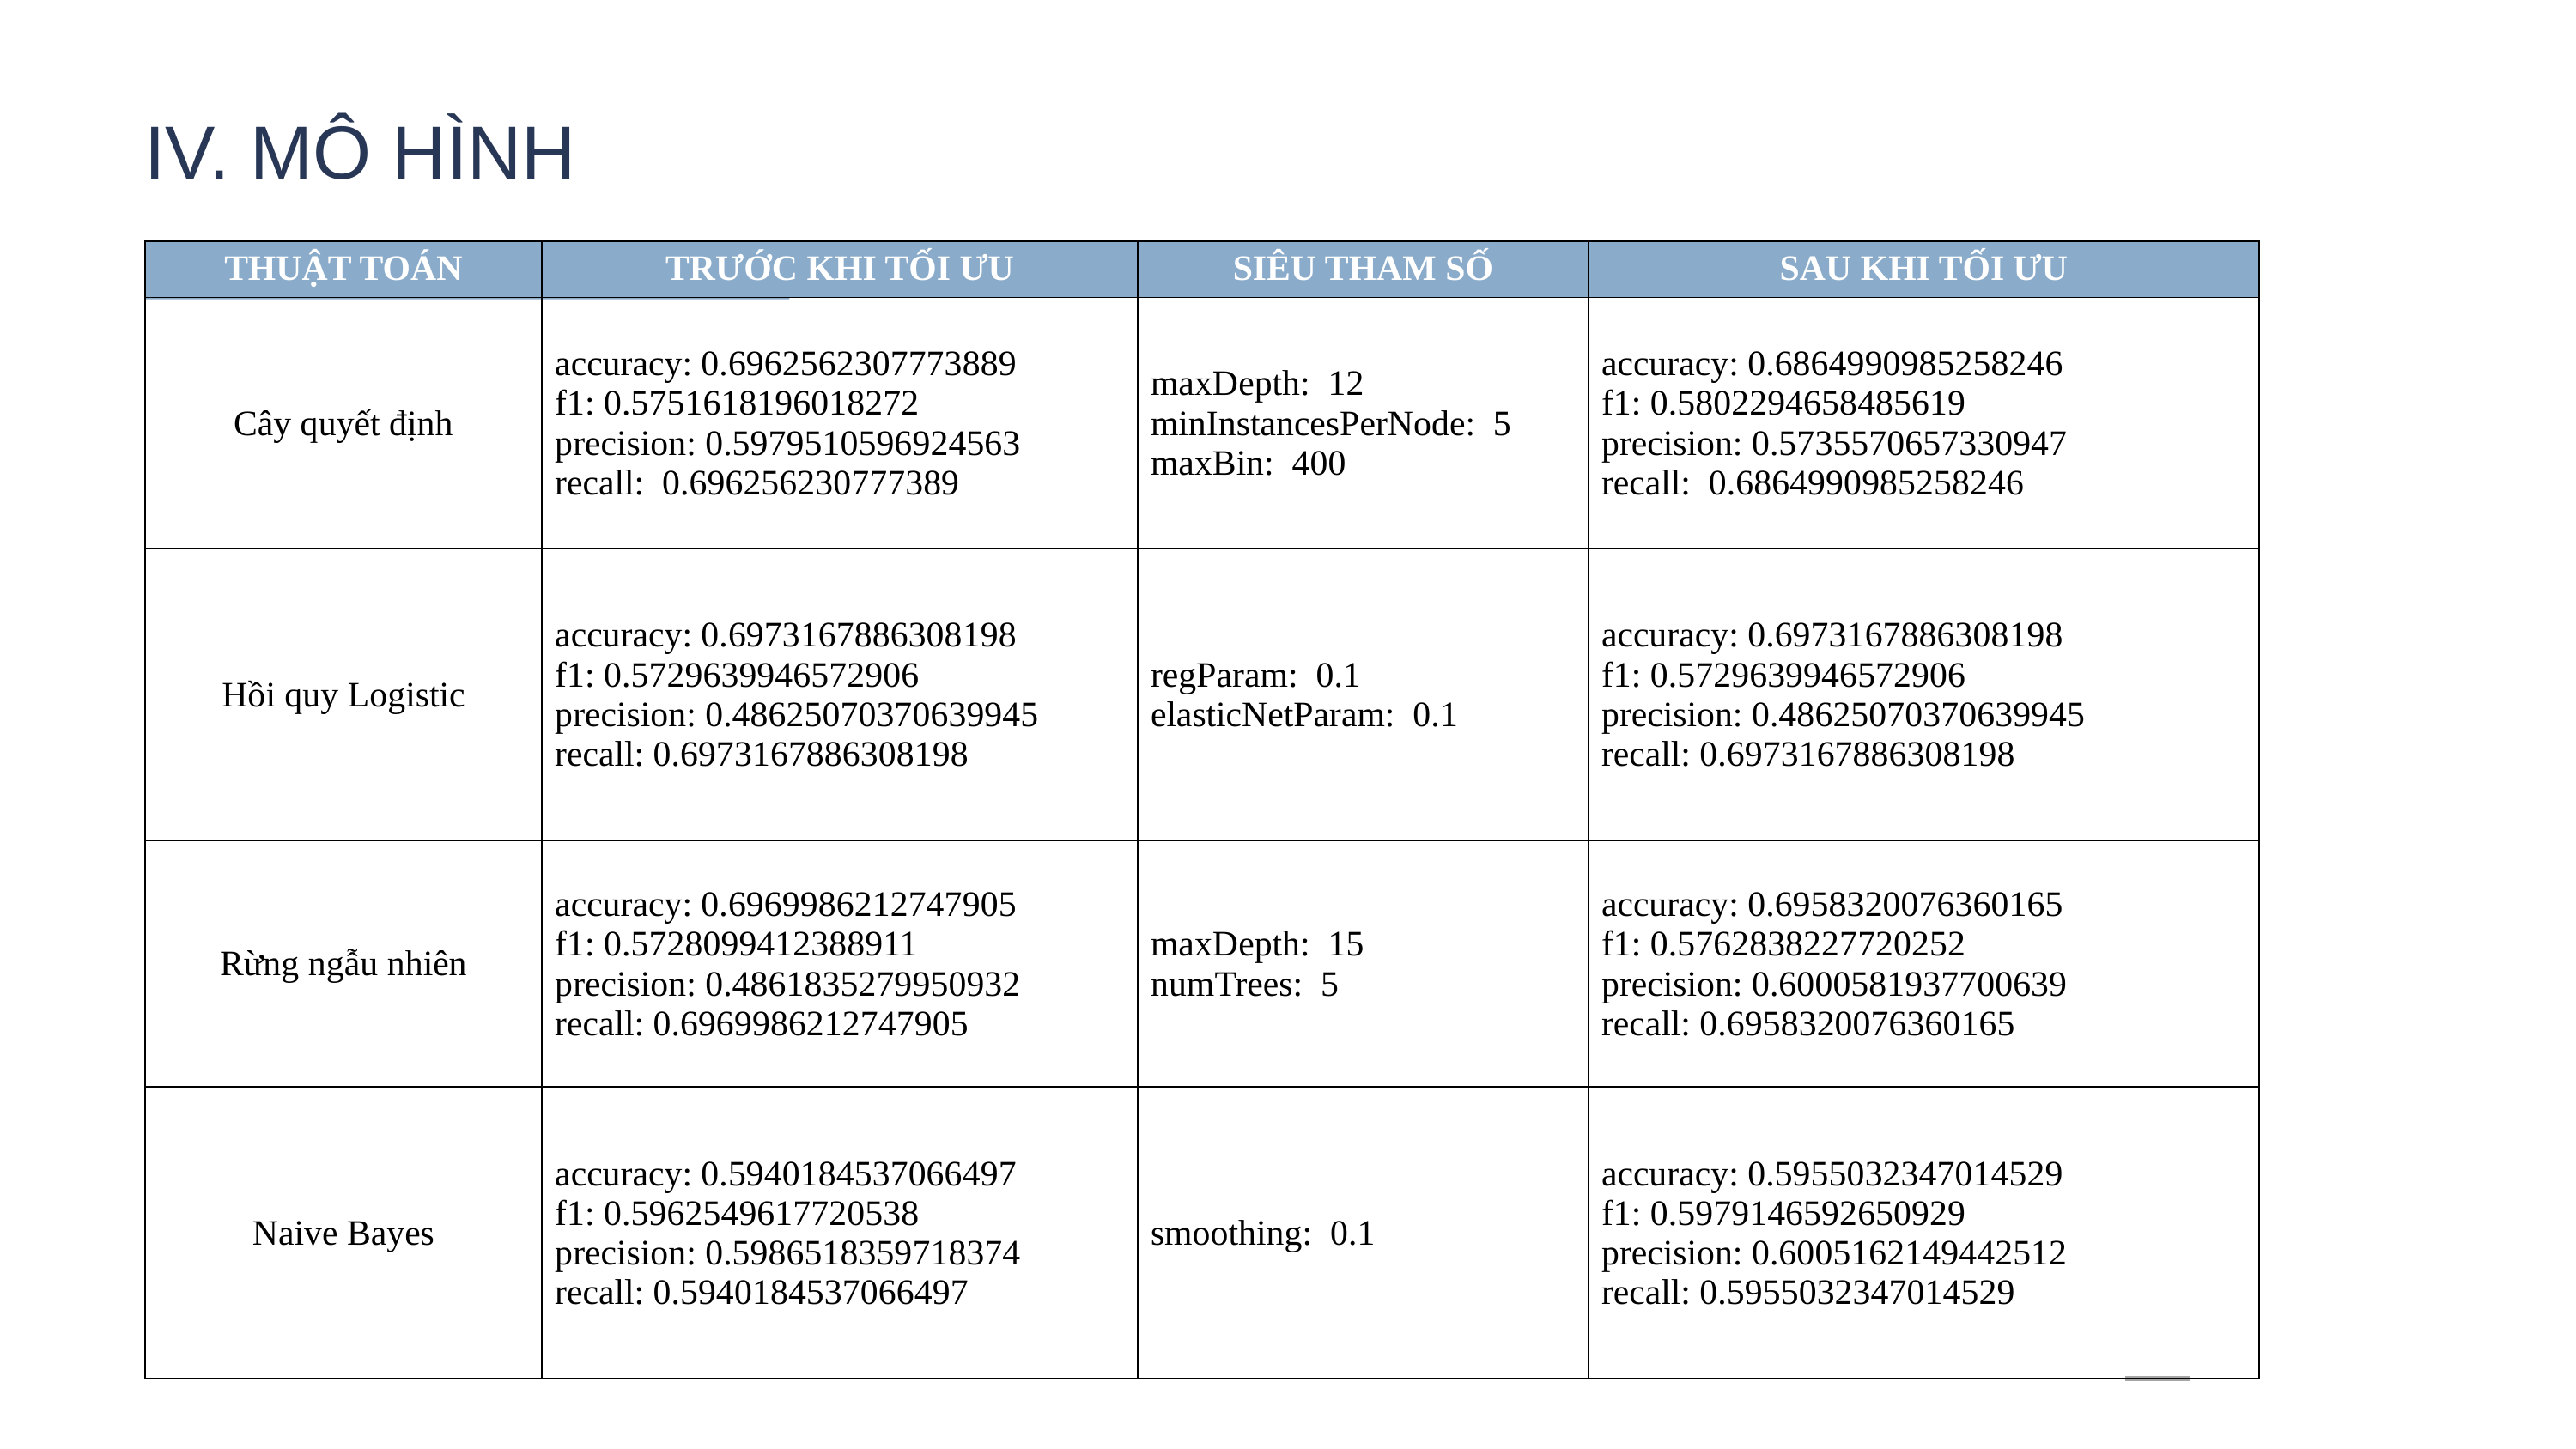

IV. MÔ HÌNH
| THUẬT TOÁN | TRƯỚC KHI TỐI ƯU | SIÊU THAM SỐ | SAU KHI TỐI ƯU |
| --- | --- | --- | --- |
| Cây quyết định | accuracy: 0.6962562307773889 f1: 0.5751618196018272 precision: 0.5979510596924563 recall: 0.696256230777389 | maxDepth: 12 minInstancesPerNode: 5 maxBin: 400 | accuracy: 0.6864990985258246 f1: 0.5802294658485619 precision: 0.5735570657330947 recall: 0.6864990985258246 |
| Hồi quy Logistic | accuracy: 0.6973167886308198 f1: 0.5729639946572906 precision: 0.48625070370639945 recall: 0.6973167886308198 | regParam: 0.1 elasticNetParam: 0.1 | accuracy: 0.6973167886308198 f1: 0.5729639946572906 precision: 0.48625070370639945 recall: 0.6973167886308198 |
| Rừng ngẫu nhiên | accuracy: 0.6969986212747905 f1: 0.5728099412388911 precision: 0.4861835279950932 recall: 0.6969986212747905 | maxDepth: 15 numTrees: 5 | accuracy: 0.6958320076360165 f1: 0.5762838227720252 precision: 0.6000581937700639 recall: 0.6958320076360165 |
| Naive Bayes | accuracy: 0.5940184537066497 f1: 0.5962549617720538 precision: 0.5986518359718374 recall: 0.5940184537066497 | smoothing: 0.1 | accuracy: 0.5955032347014529 f1: 0.5979146592650929 precision: 0.6005162149442512 recall: 0.5955032347014529 |